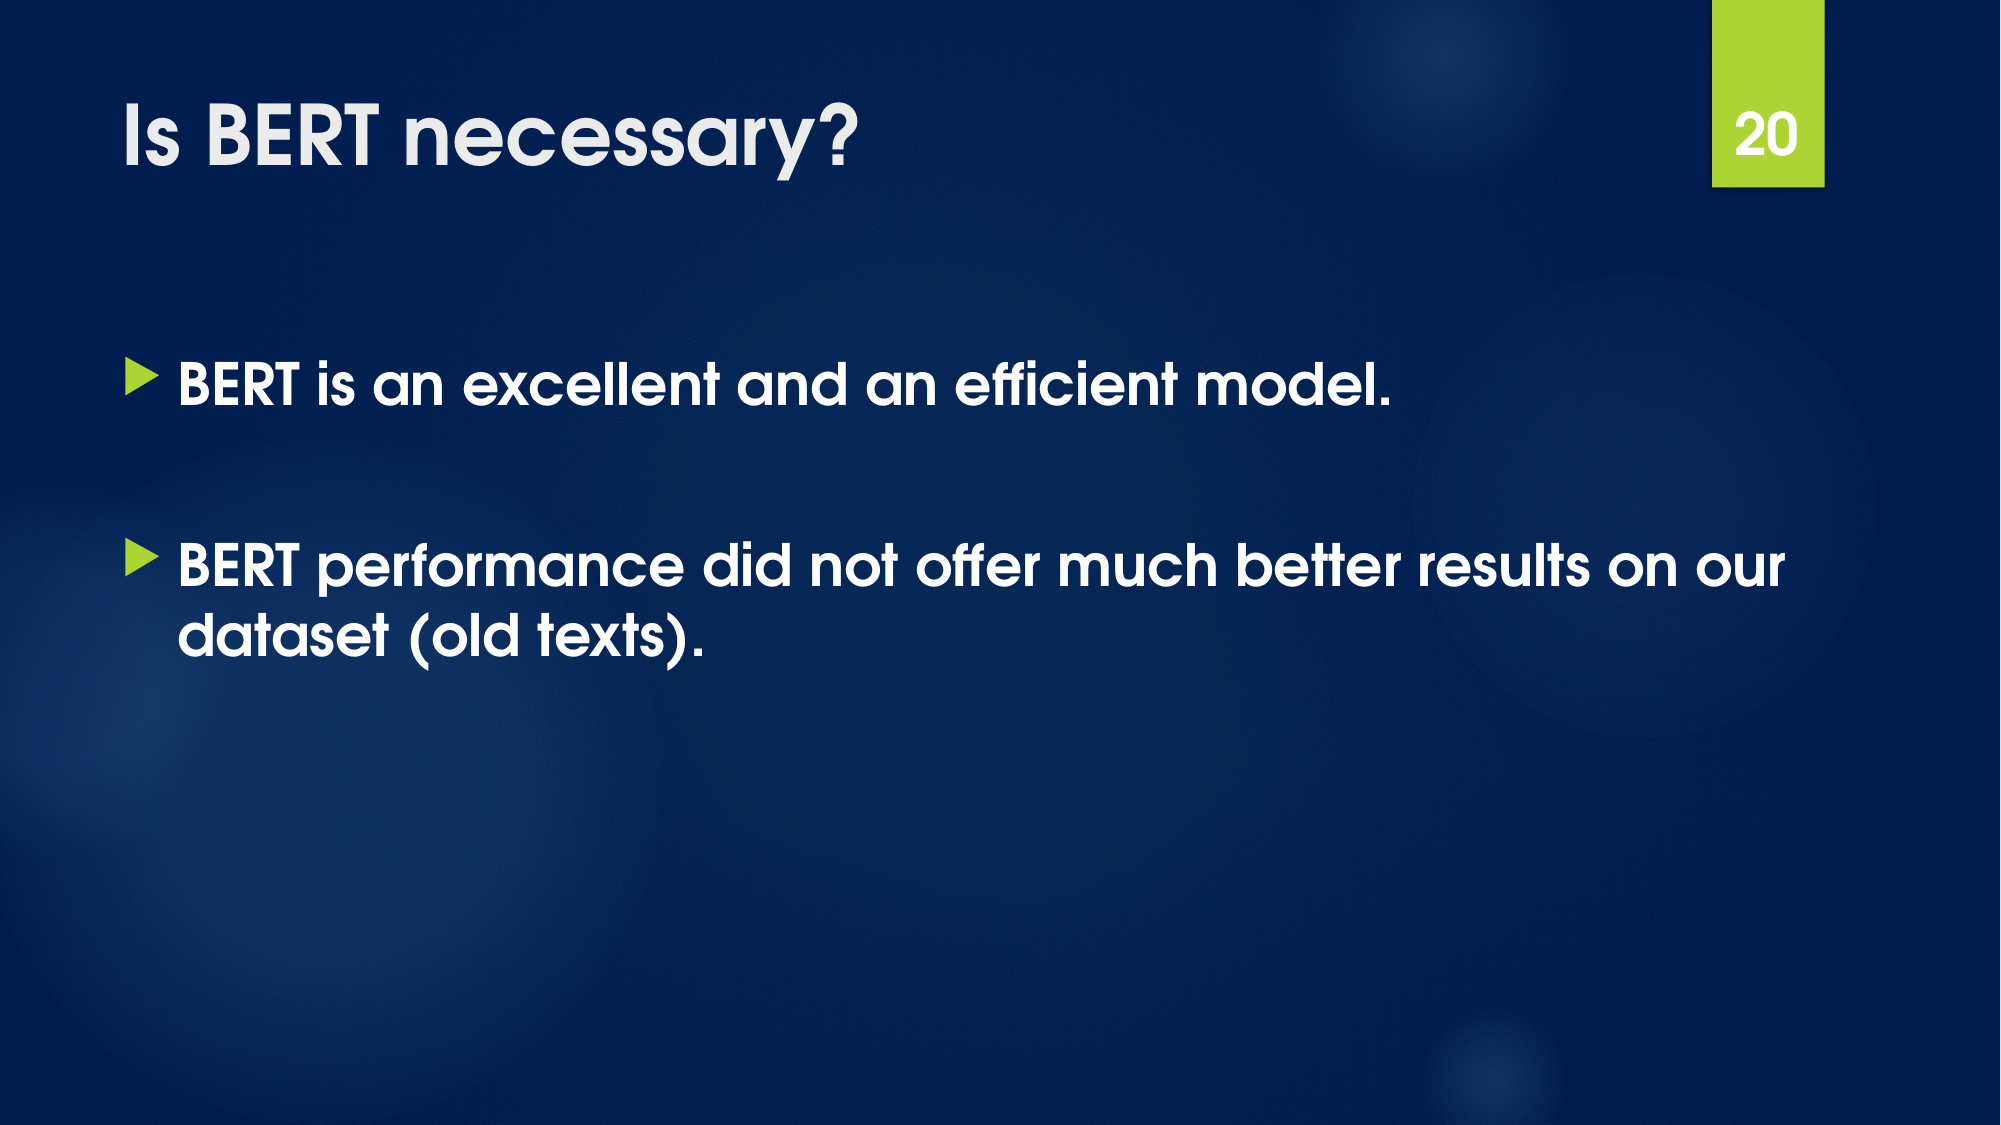

20
# Is BERT necessary?
BERT is an excellent and an efficient model.

BERT performance did not offer much better results on our dataset (old texts).